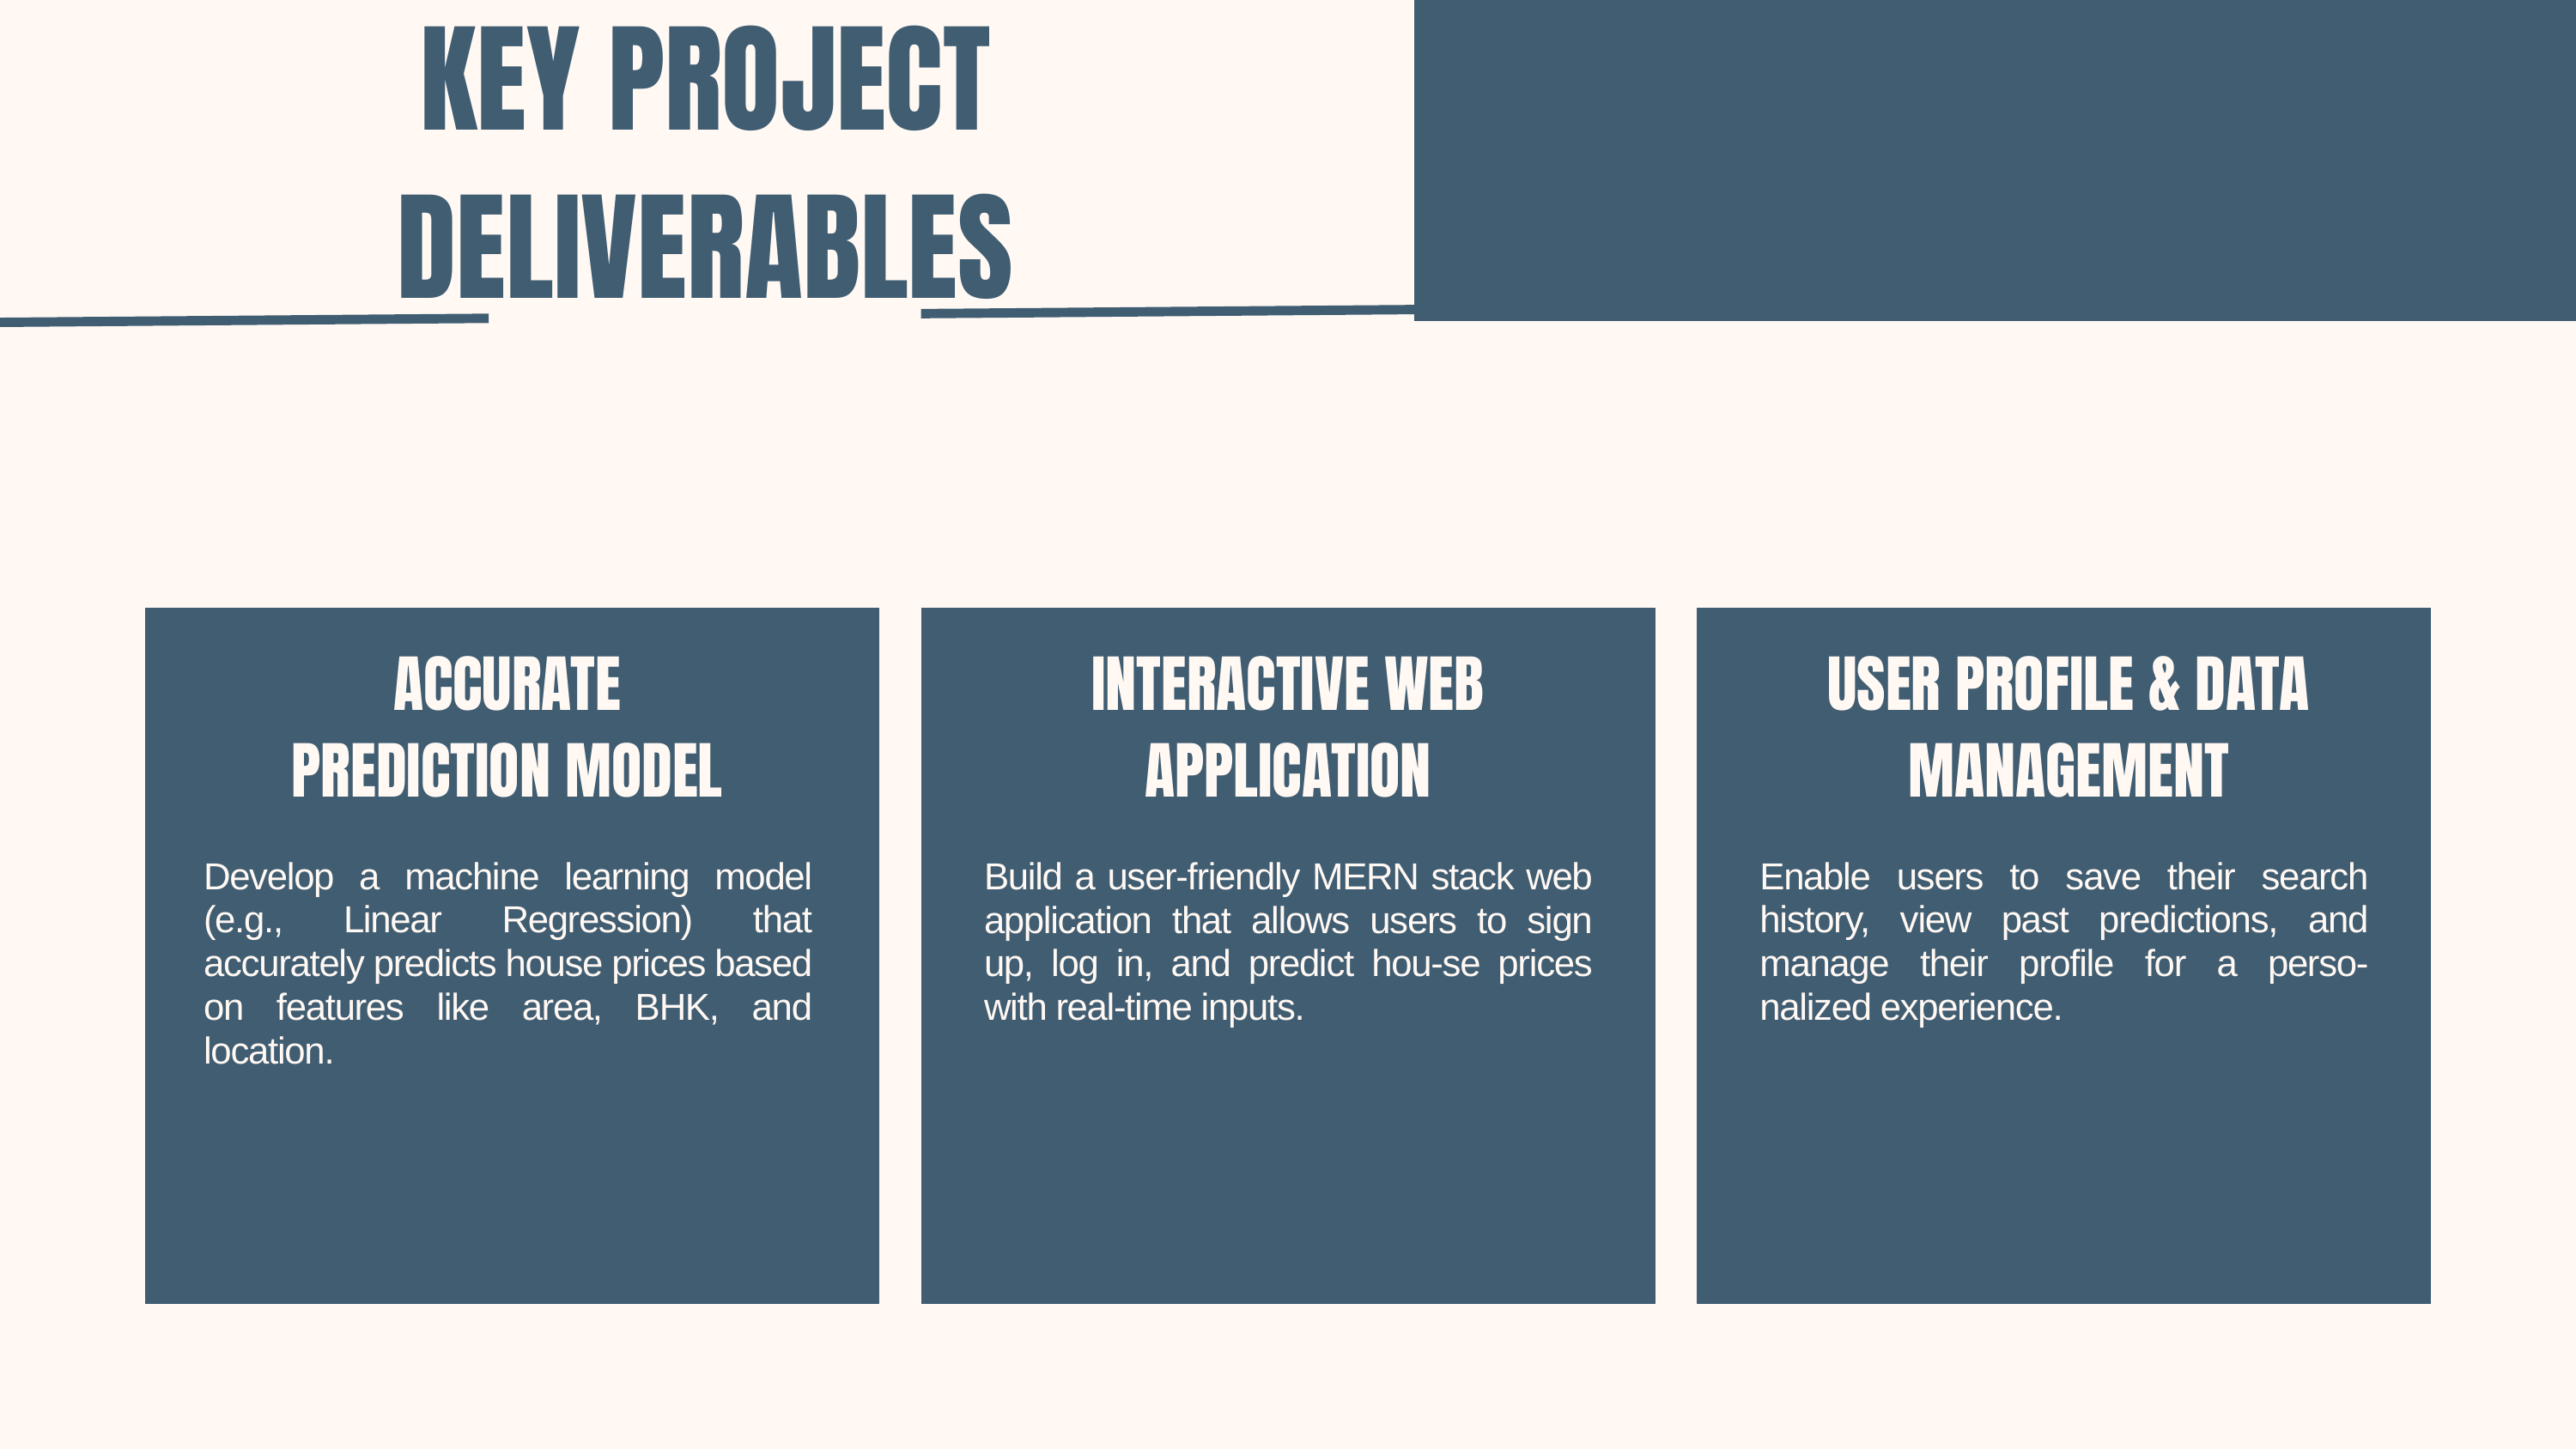

KEY PROJECT DELIVERABLES

ACCURATE PREDICTION MODEL
INTERACTIVE WEB APPLICATION
USER PROFILE & DATA MANAGEMENT
Develop a machine learning model (e.g., Linear Regression) that accurately predicts house prices based on features like area, BHK, and location.

Build a user-friendly MERN stack web application that allows users to sign up, log in, and predict hou-se prices with real-time inputs.

Enable users to save their search history, view past predictions, and manage their profile for a perso-nalized experience.